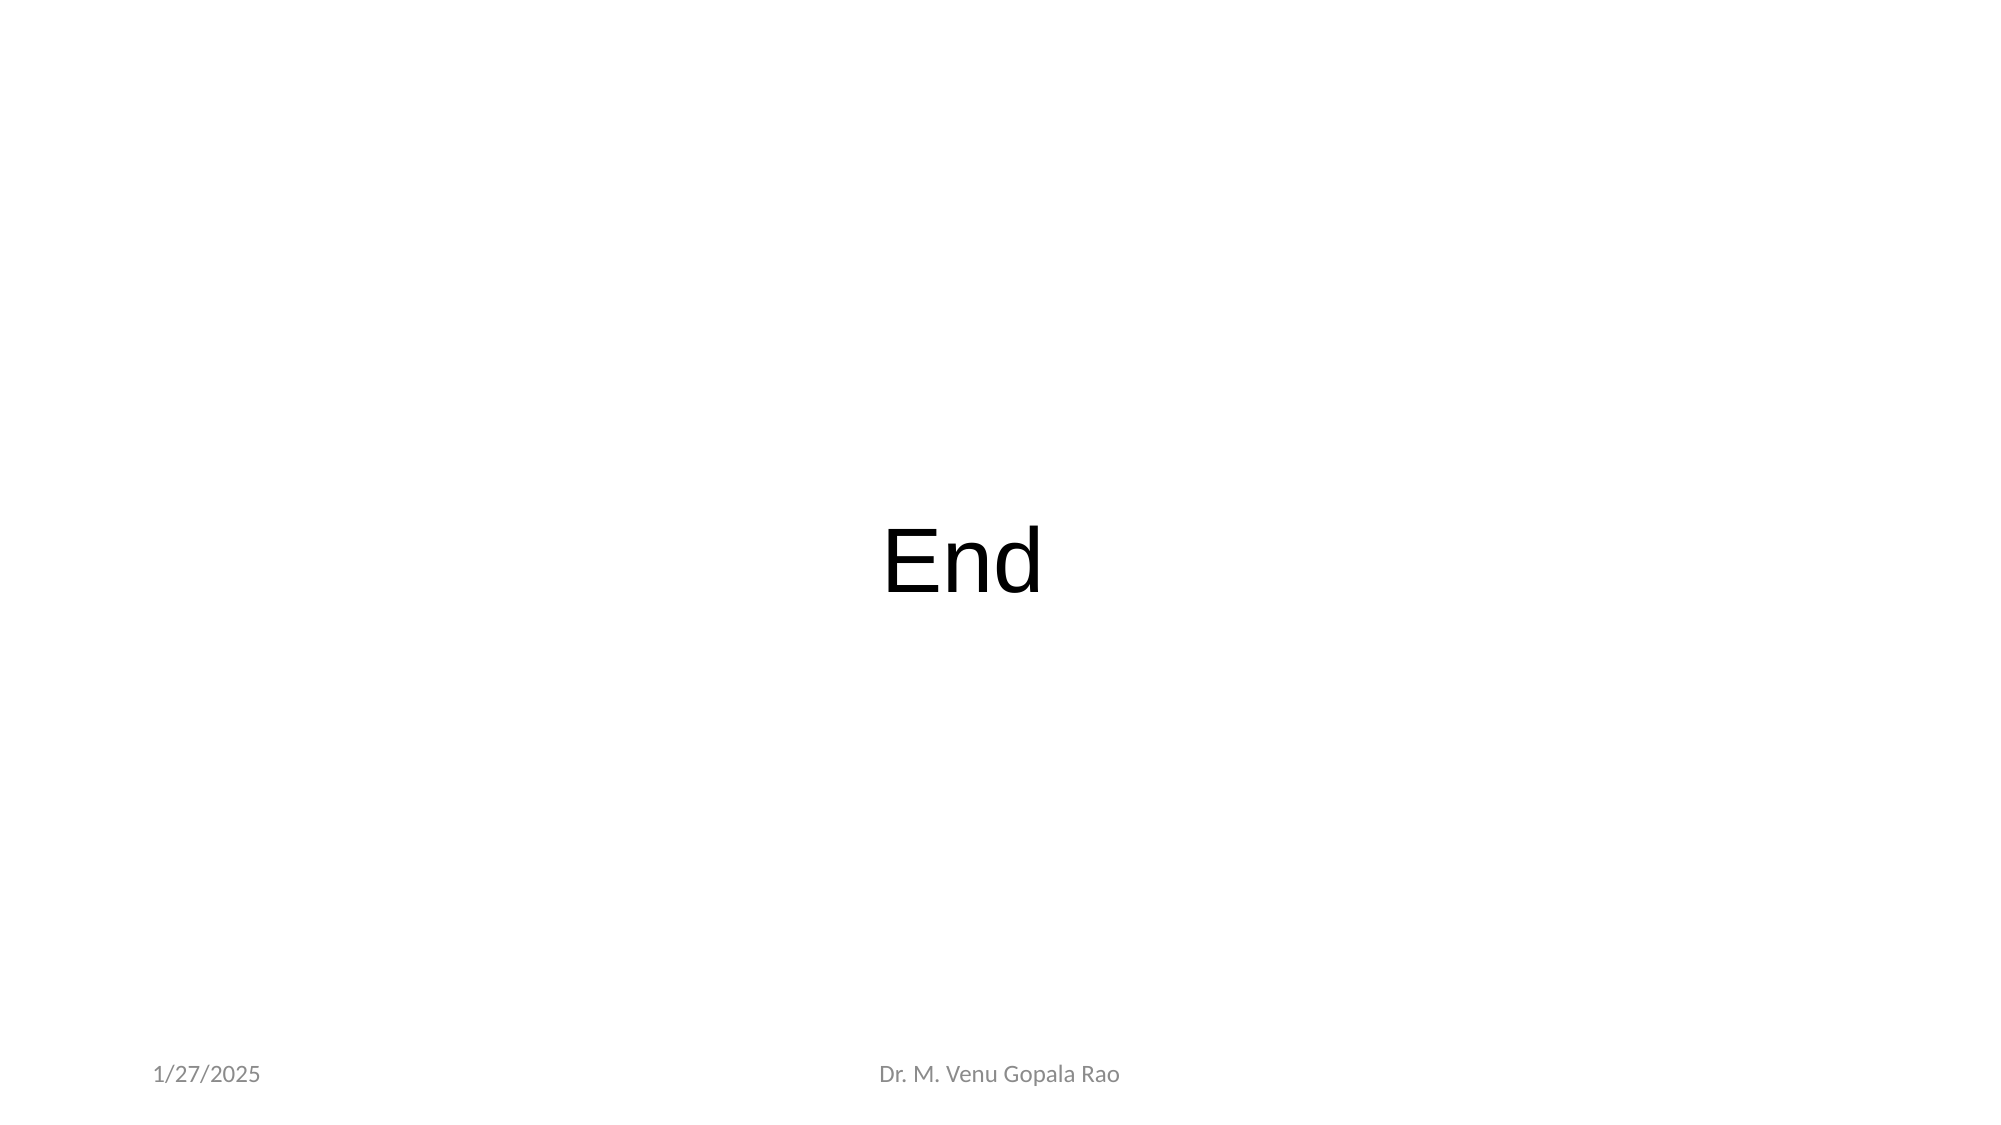

# End
1/27/2025
Dr. M. Venu Gopala Rao